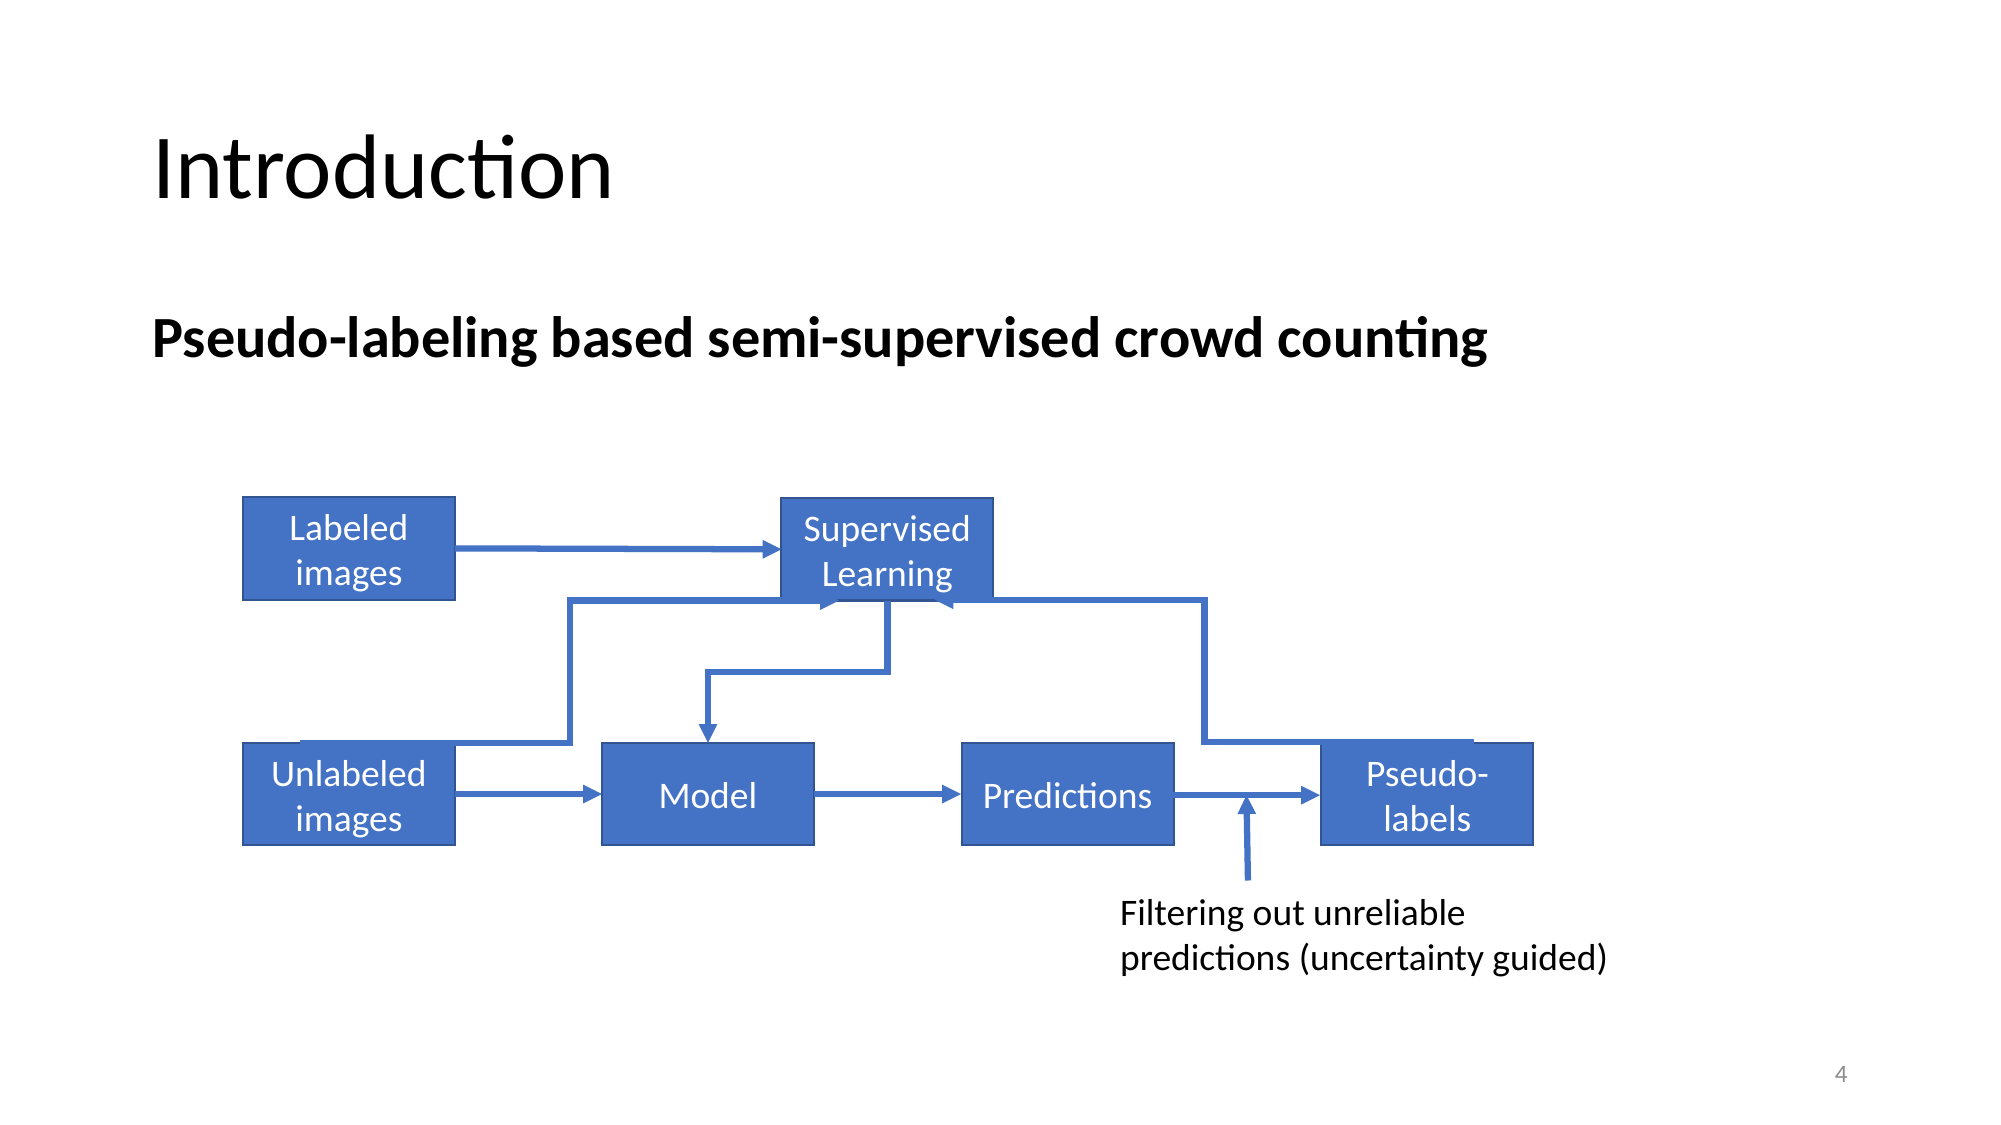

# Introduction
Pseudo-labeling based semi-supervised crowd counting
Labeled images
Supervised Learning
Unlabeled images
Model
Predictions
Pseudo-labels
Filtering out unreliable predictions (uncertainty guided)
4